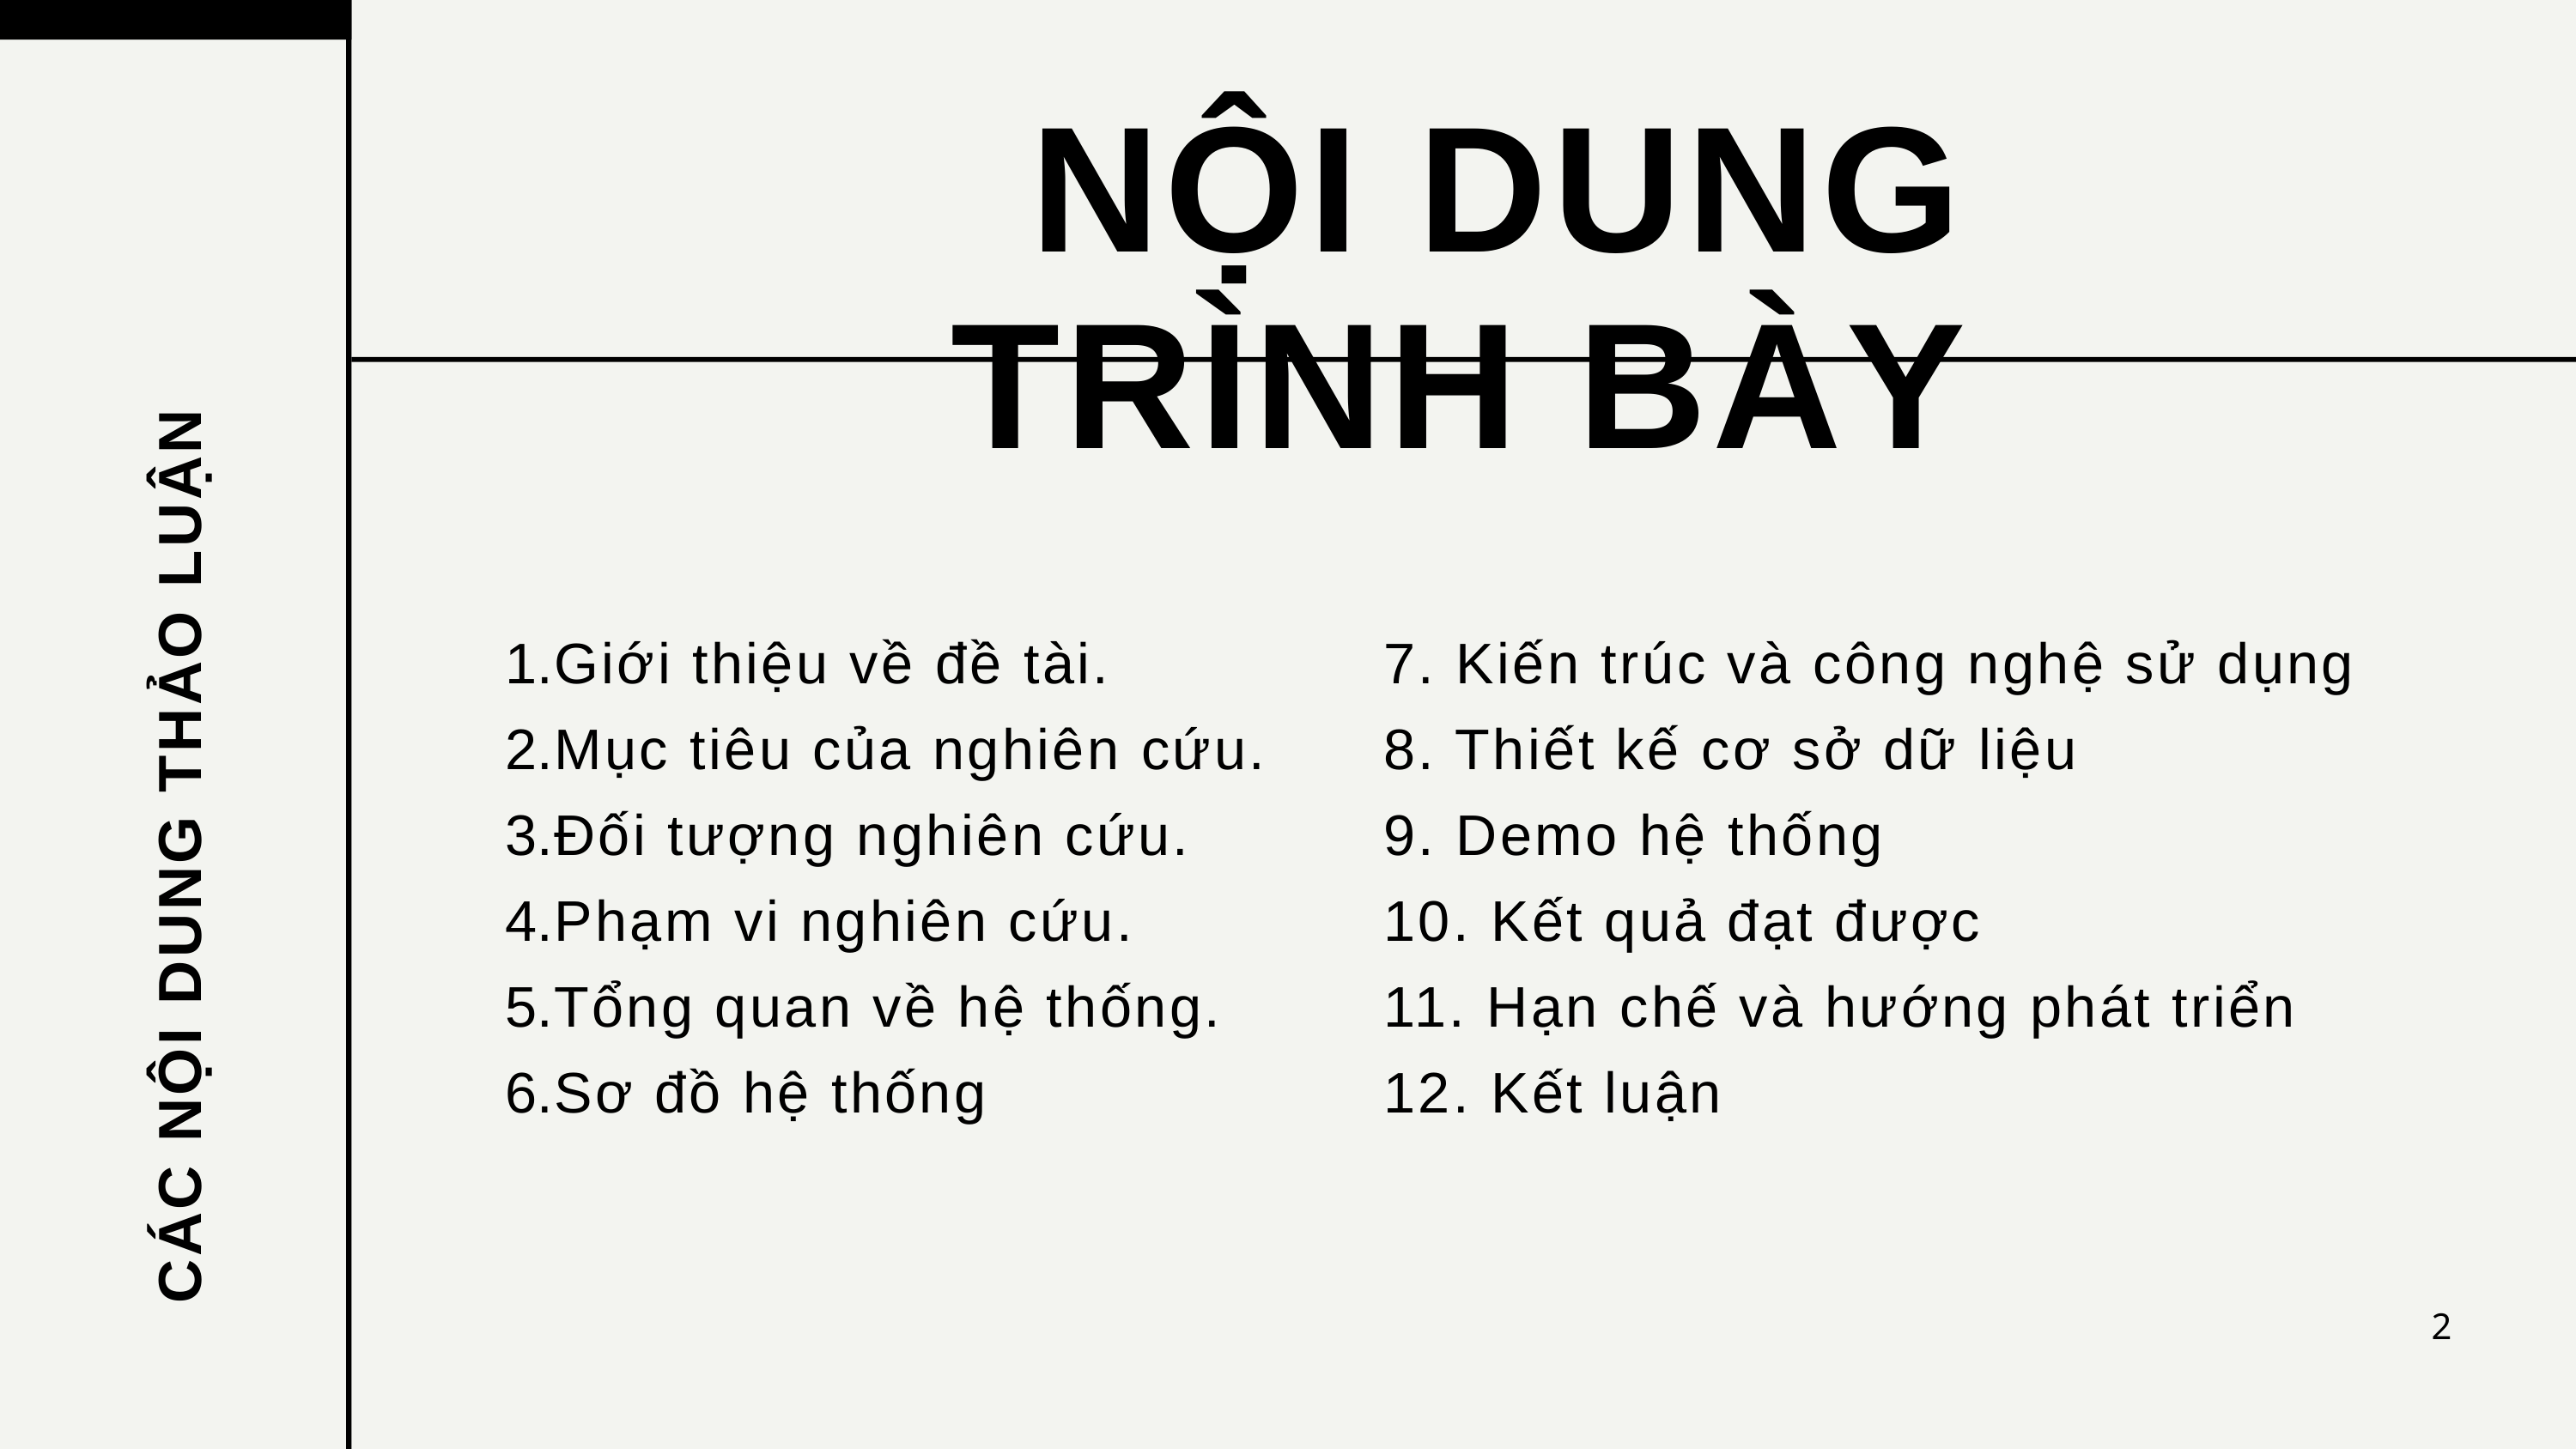

NỘI DUNG TRÌNH BÀY

Giới thiệu về đề tài.
Mục tiêu của nghiên cứu.
Đối tượng nghiên cứu.
Phạm vi nghiên cứu.
Tổng quan về hệ thống.
Sơ đồ hệ thống
7. Kiến trúc và công nghệ sử dụng
8. Thiết kế cơ sở dữ liệu
9. Demo hệ thống
10. Kết quả đạt được
11. Hạn chế và hướng phát triển
12. Kết luận
CÁC NỘI DUNG THẢO LUẬN
2